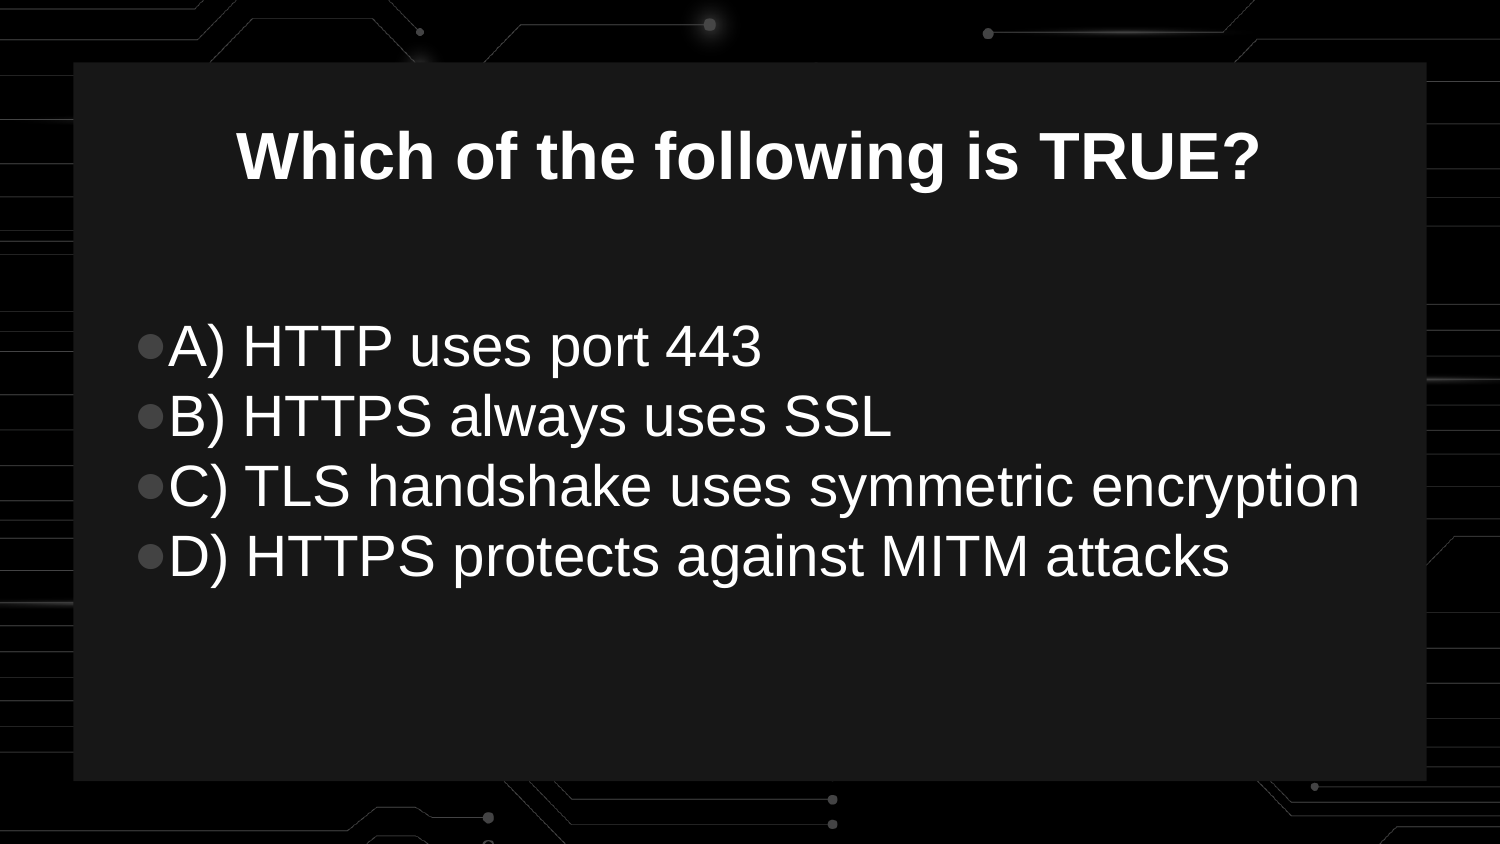

Which of the following is TRUE?
A) HTTP uses port 443
B) HTTPS always uses SSL
C) TLS handshake uses symmetric encryption
D) HTTPS protects against MITM attacks